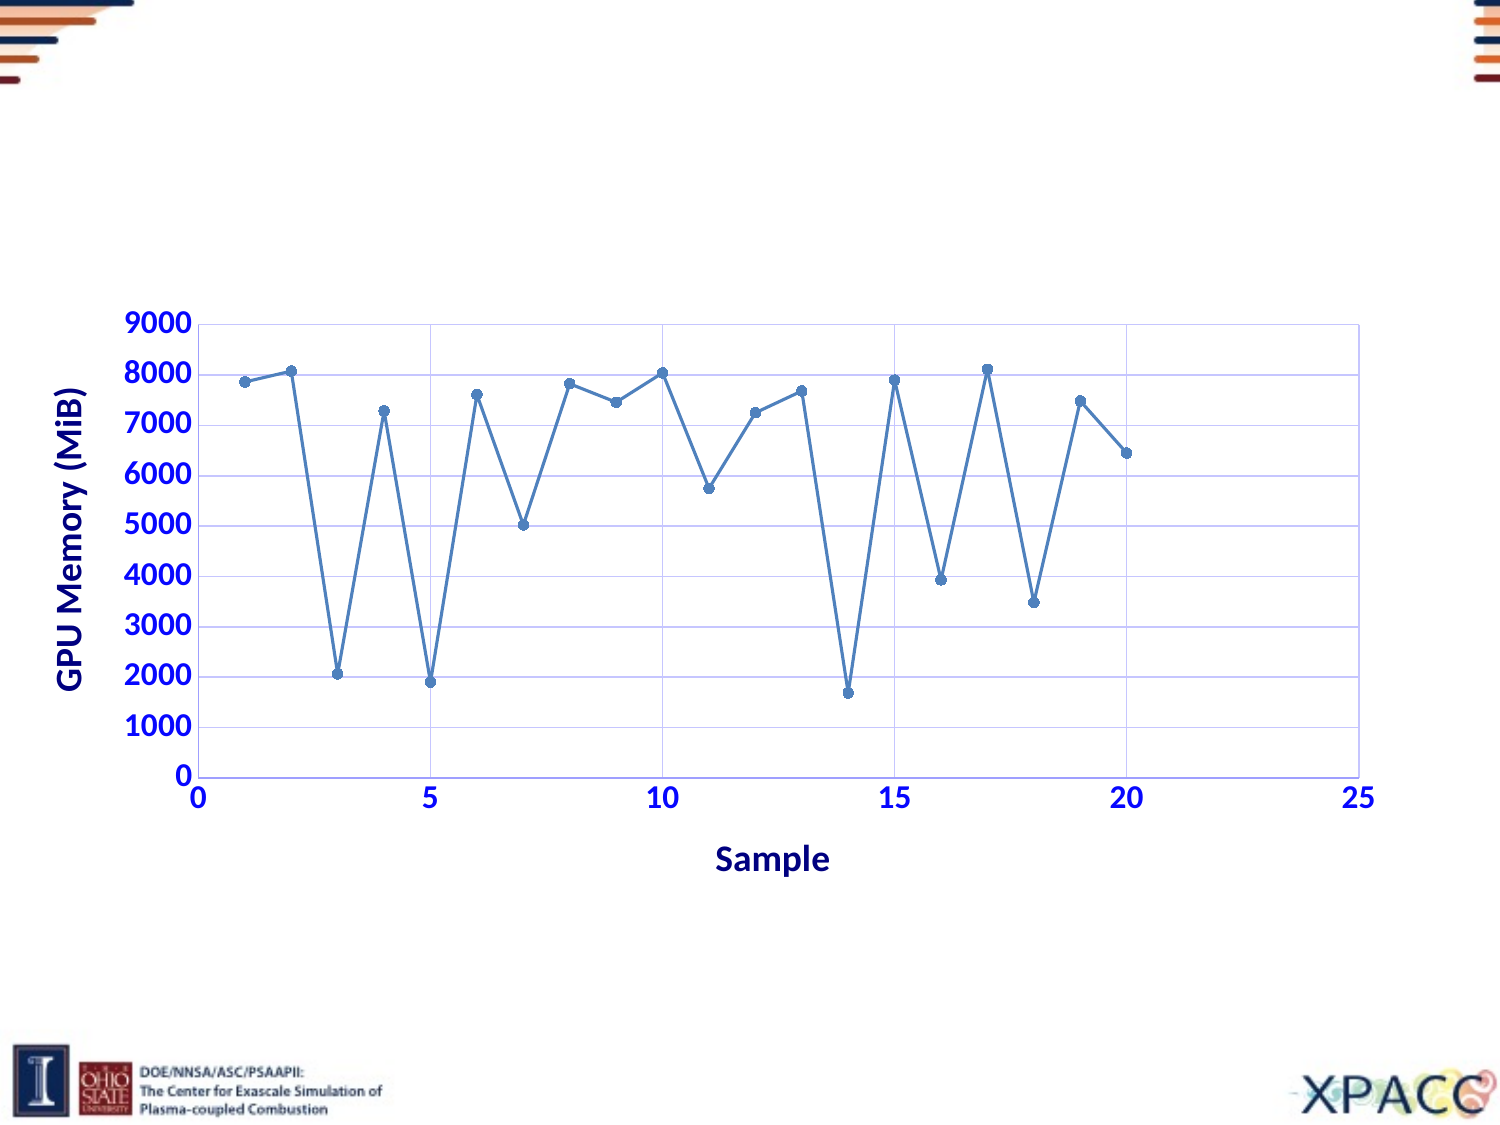

### Chart

| Category |  |
|---|---|
GPU Memory (MiB)
Sample